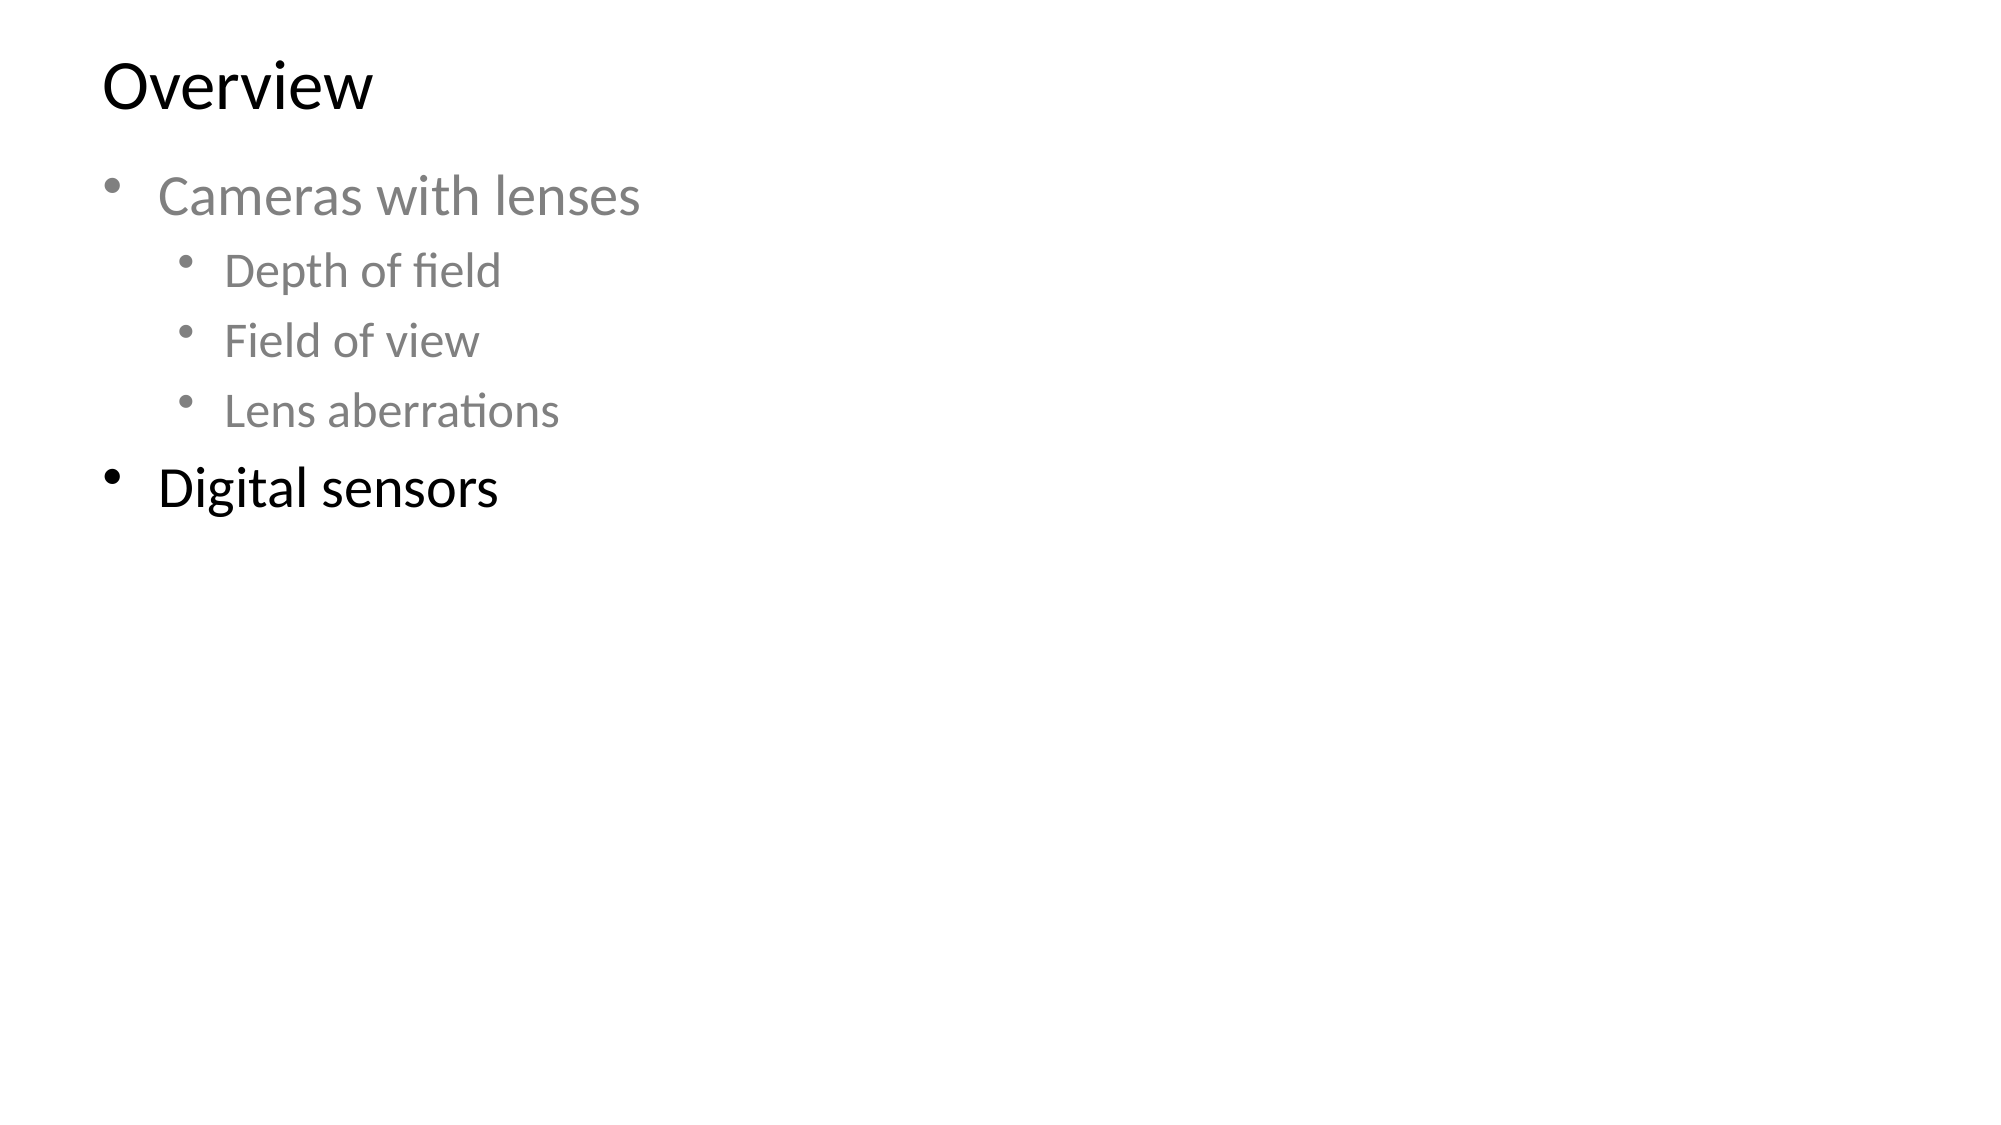

# Overview
Cameras with lenses
Depth of field
Field of view
Lens aberrations
Digital sensors